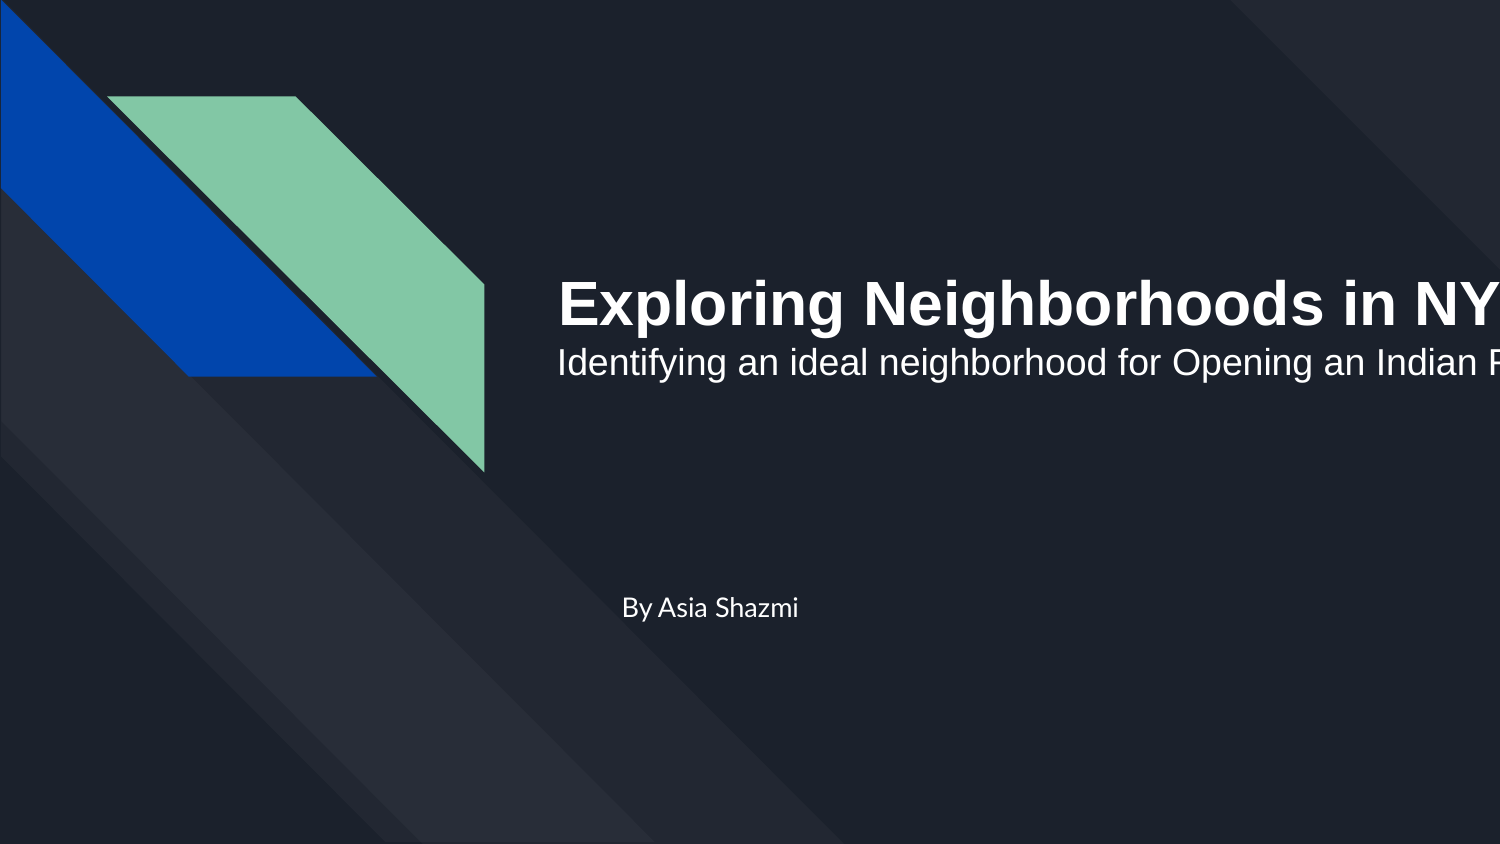

# Exploring Neighborhoods in NYC
Identifying an ideal neighborhood for Opening an Indian Restaurant

By Asia Shazmi